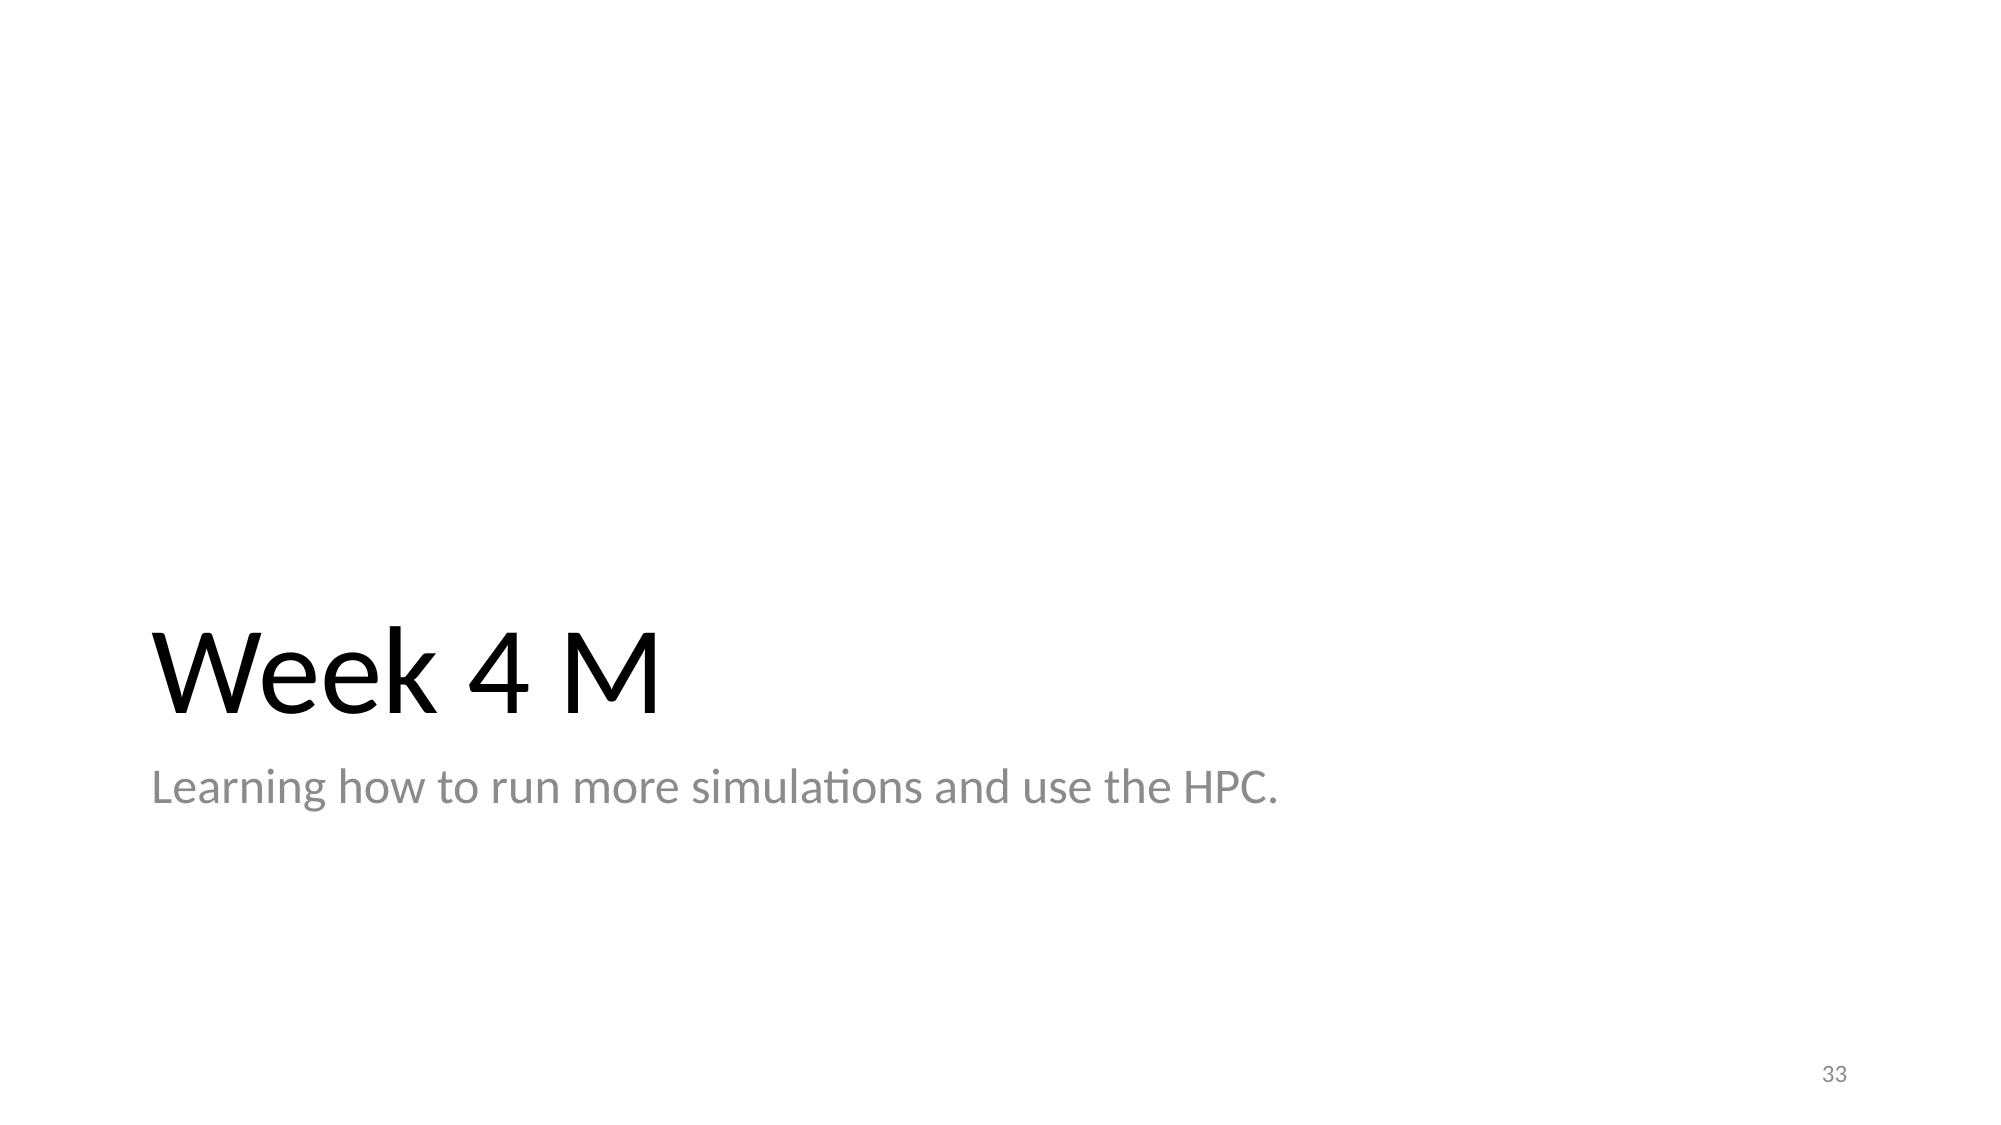

# Week 4 M
Learning how to run more simulations and use the HPC.
33